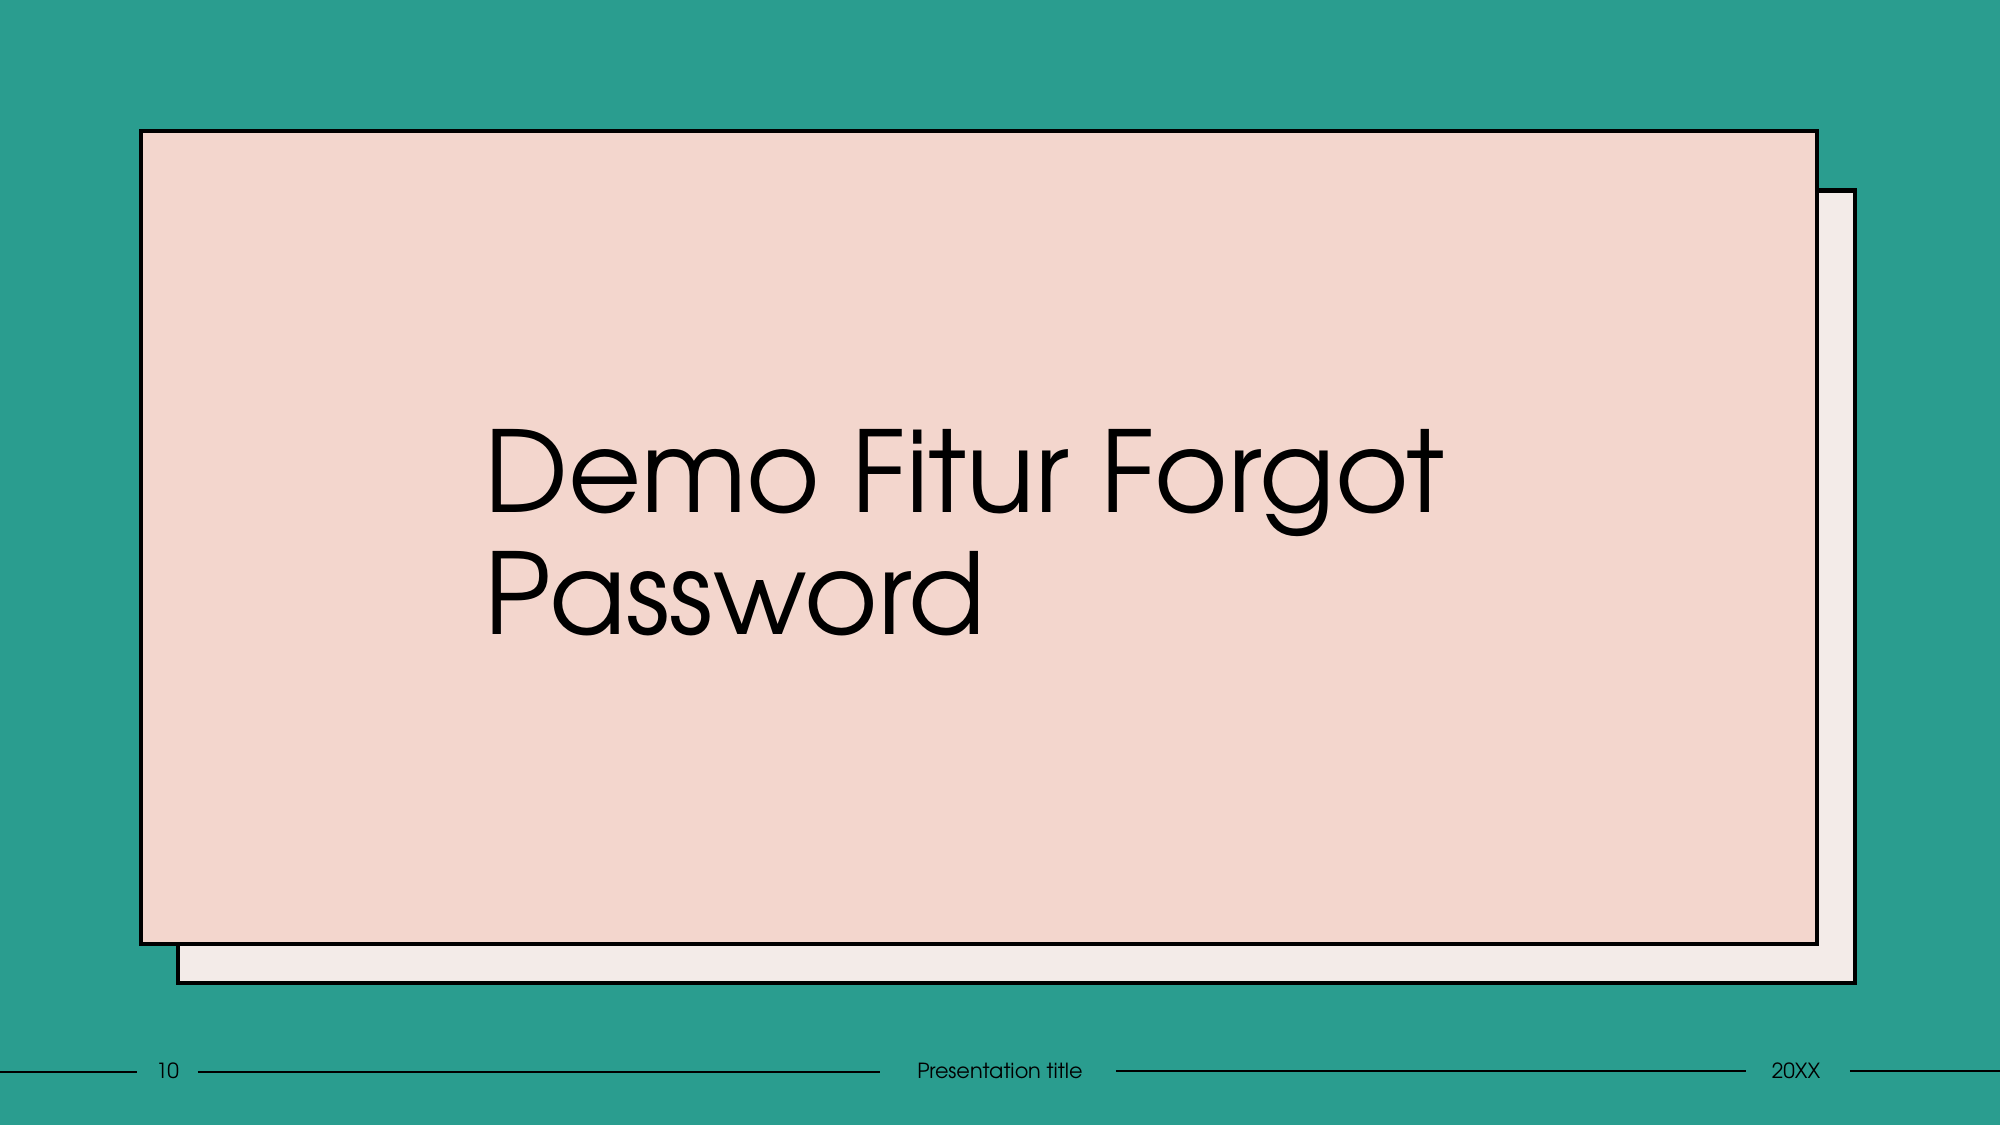

# Demo Fitur Forgot Password

10
Presentation title
20XX